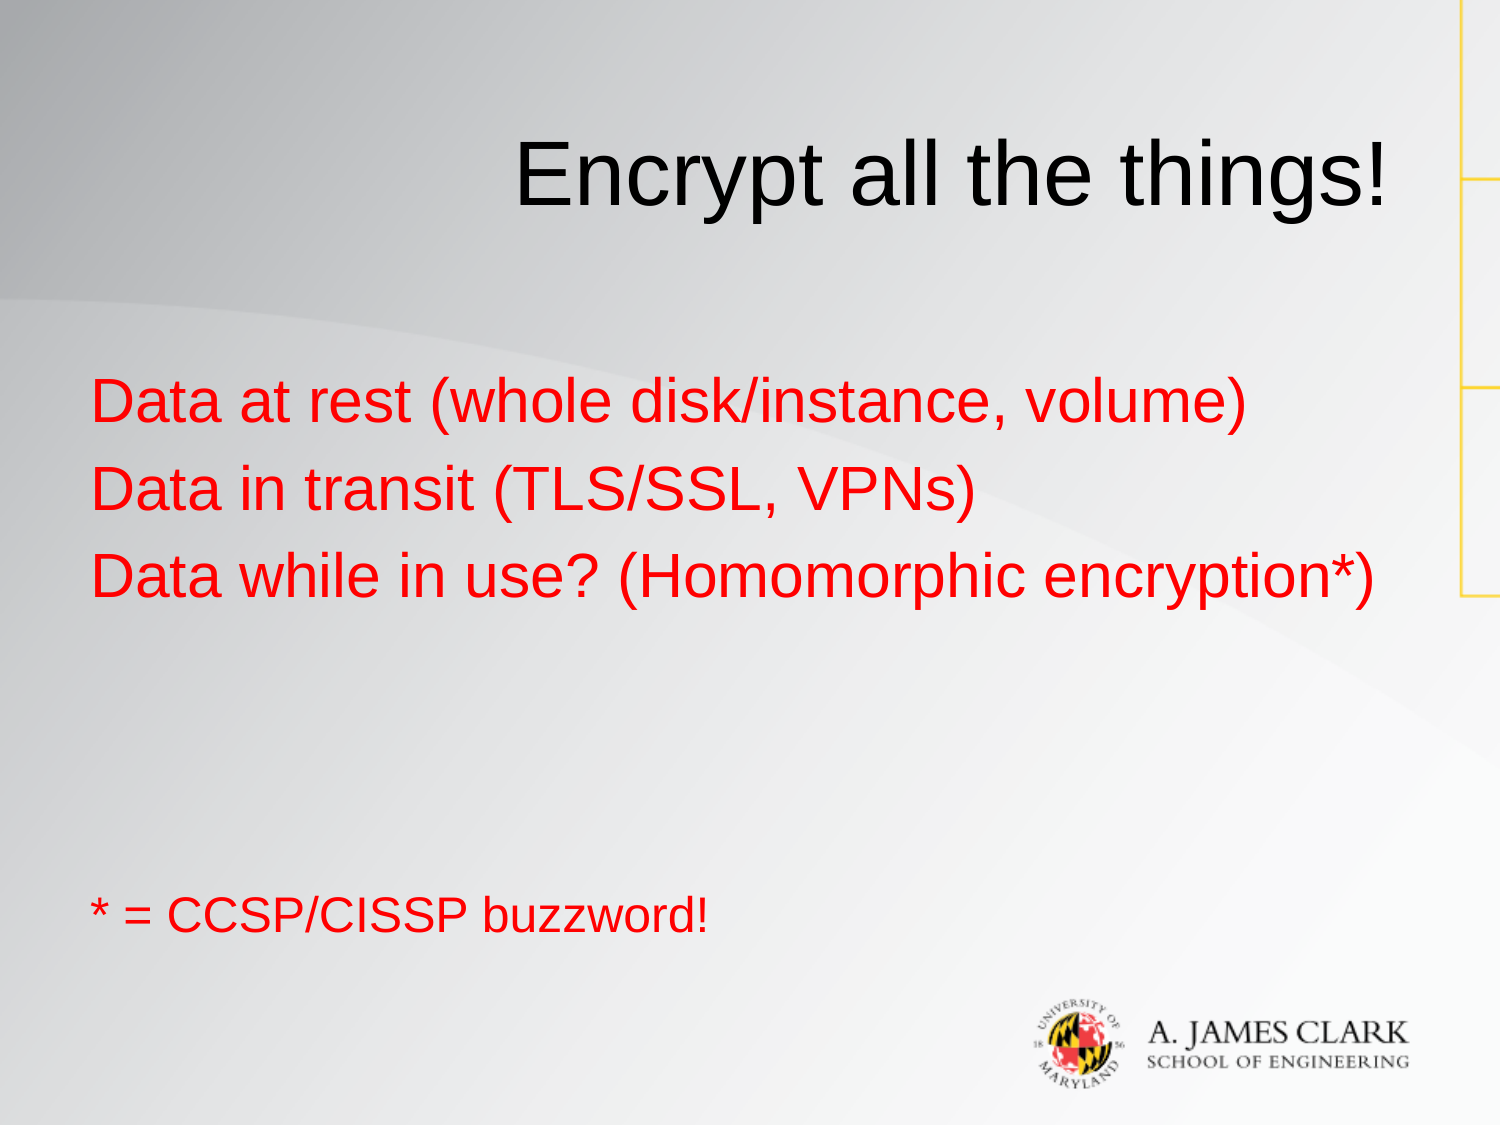

# Encrypt all the things!
Data at rest (whole disk/instance, volume)
Data in transit (TLS/SSL, VPNs)
Data while in use? (Homomorphic encryption*)

* = CCSP/CISSP buzzword!